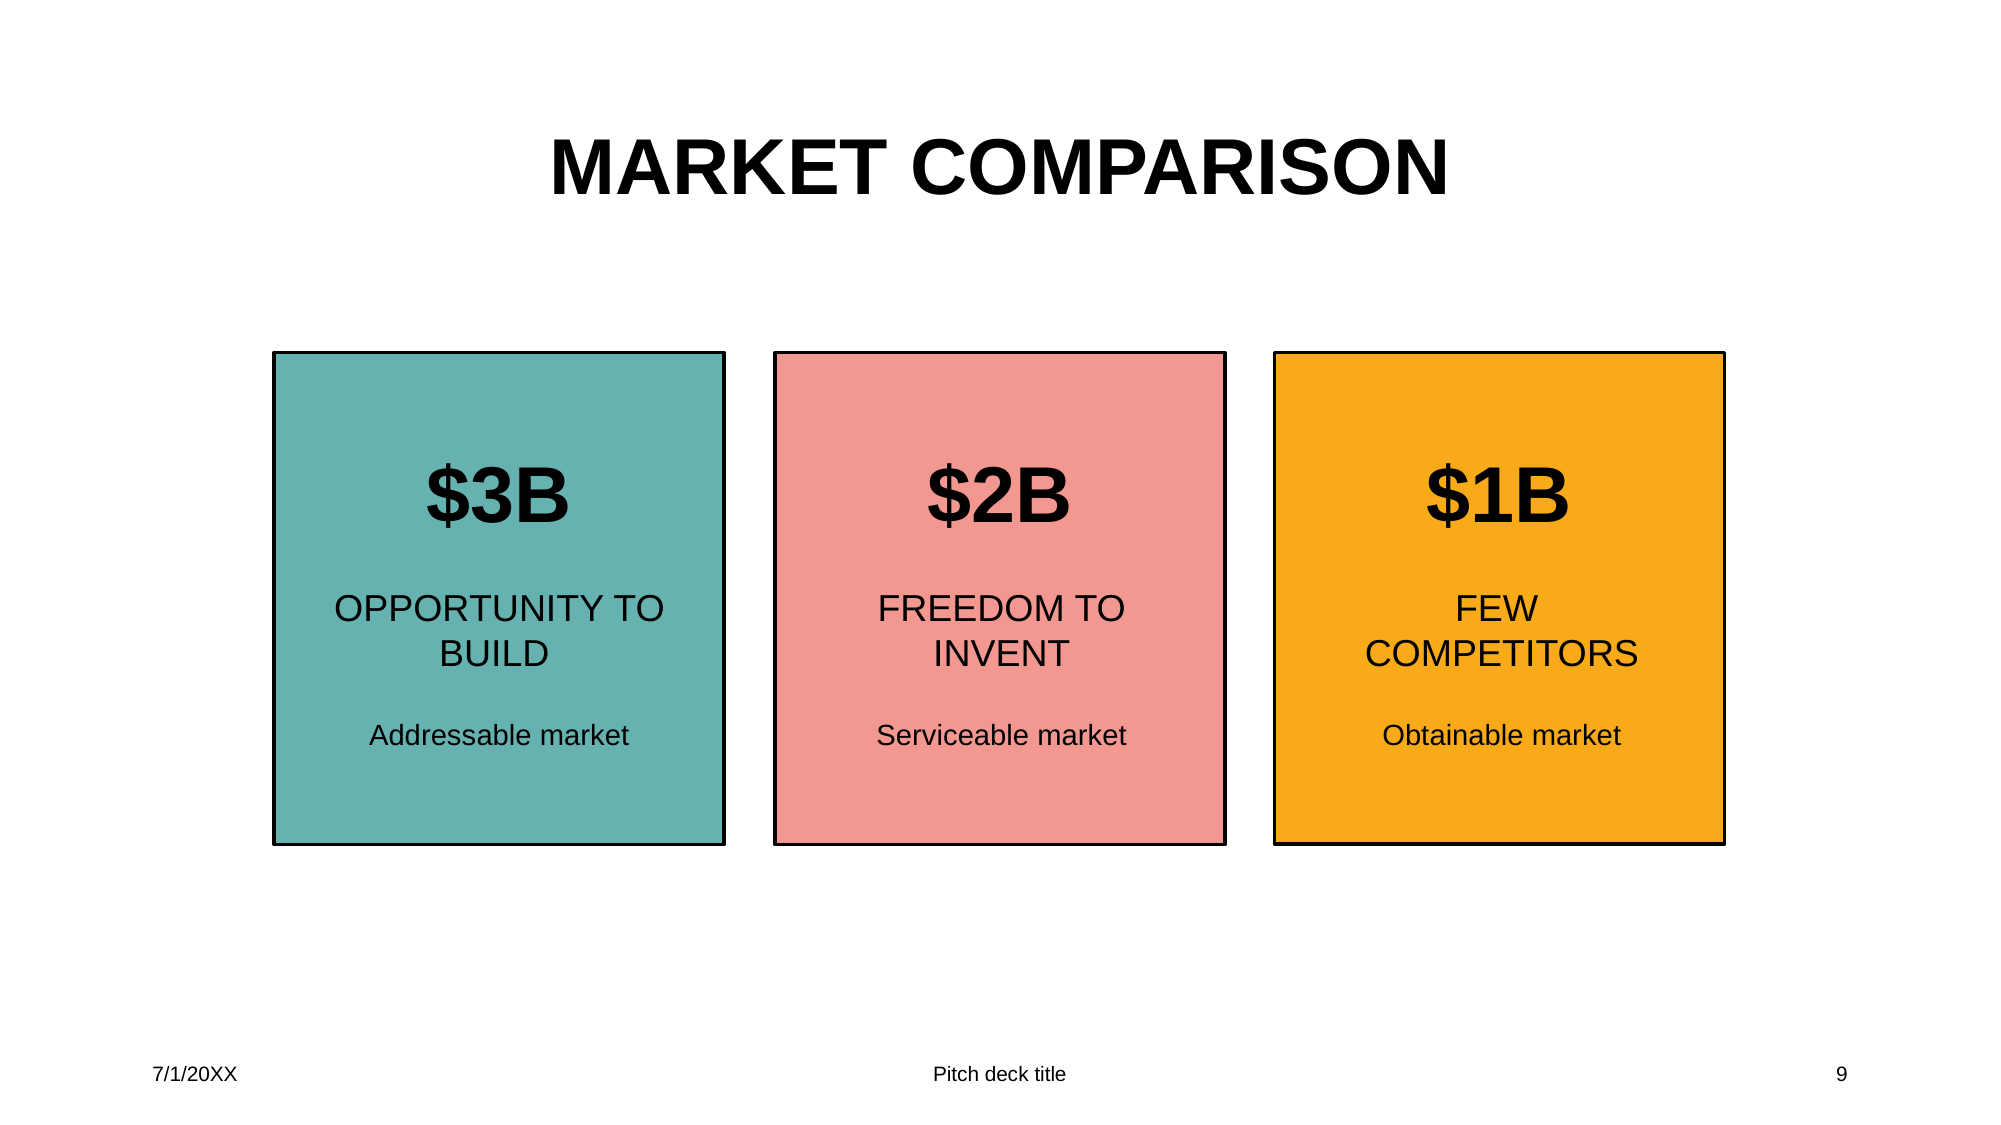

# MARKET COMPARISON
$3B
$2B
$1B
OPPORTUNITY TO BUILD
FREEDOM TO INVENT
FEW
COMPETITORS

Addressable market
Serviceable market
Obtainable market
7/1/20XX
Pitch deck title
9